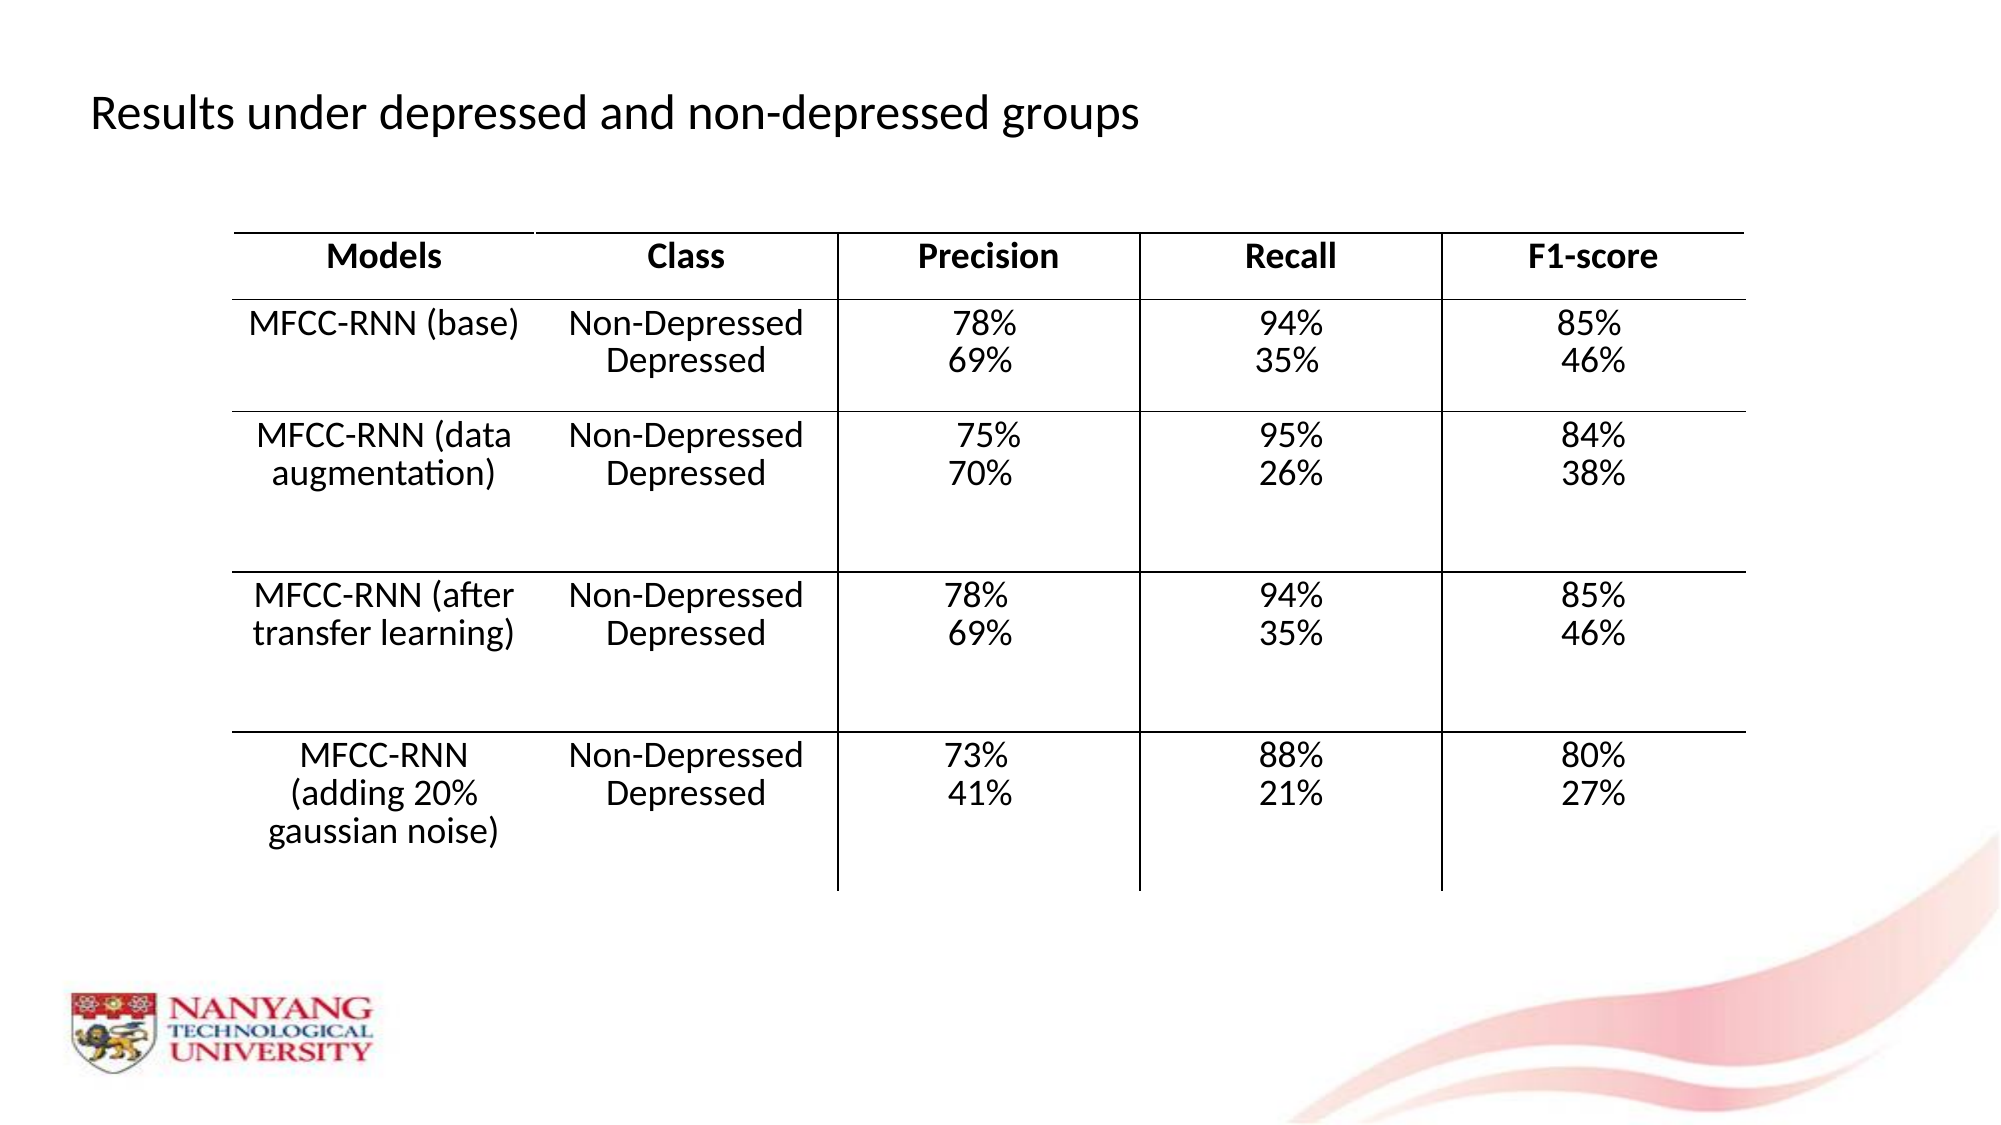

Results under depressed and non-depressed groups
| Models | Class | Precision | Recall | F1-score |
| --- | --- | --- | --- | --- |
| MFCC-RNN (base) | Non-Depressed Depressed | 78% 69% | 94% 35% | 85% 46% |
| MFCC-RNN (data augmentation) | Non-Depressed Depressed | 75% 70% | 95% 26% | 84% 38% |
| MFCC-RNN (after transfer learning) | Non-Depressed Depressed | 78% 69% | 94% 35% | 85% 46% |
| MFCC-RNN (adding 20% gaussian noise) | Non-Depressed Depressed | 73% 41% | 88% 21% | 80% 27% |
60